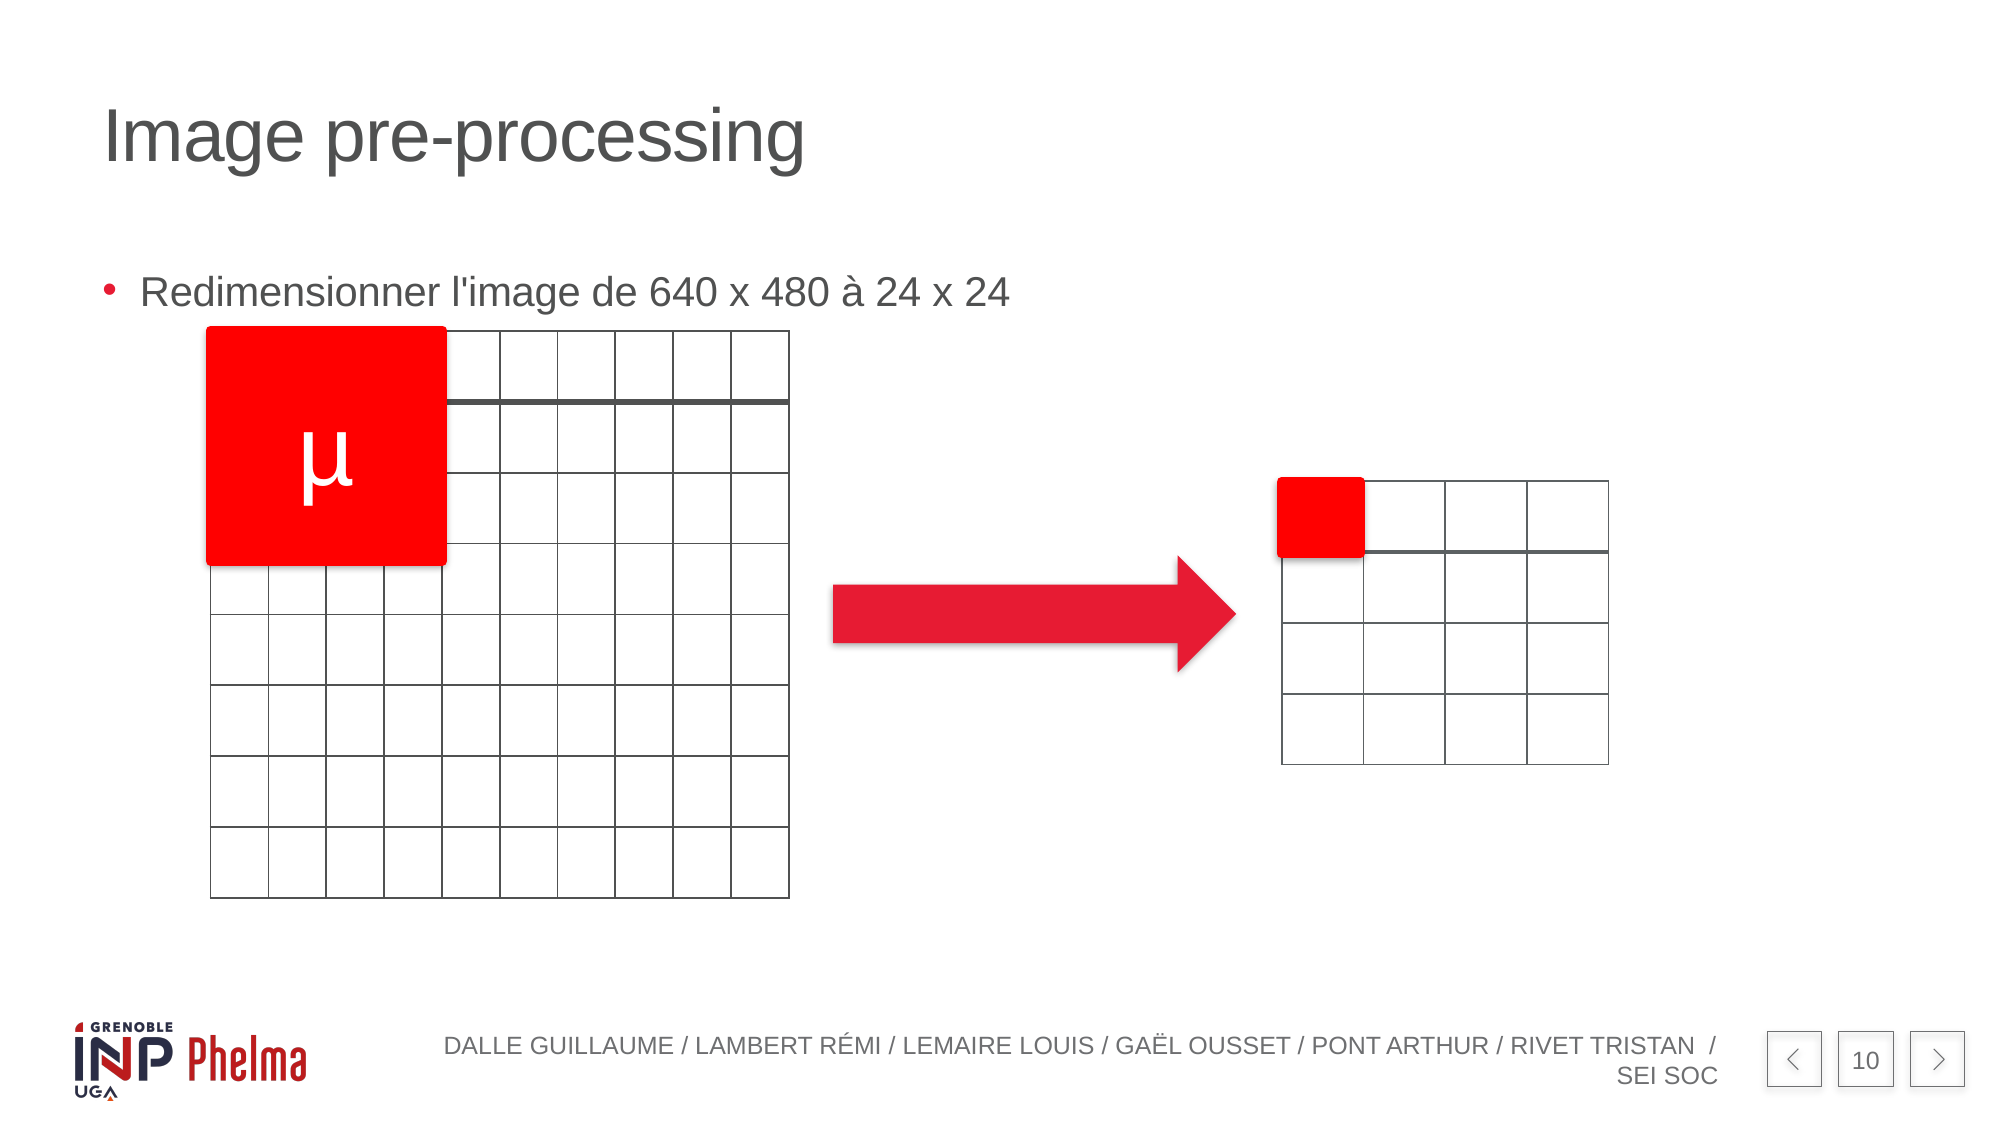

# Image pre-processing
Redimensionner l'image de 640 x 480 à 24 x 24
µ
|  |  |  |  |  |  |  |  |  |  |
| --- | --- | --- | --- | --- | --- | --- | --- | --- | --- |
|  |  |  |  |  |  |  |  |  |  |
|  |  |  |  |  |  |  |  |  |  |
|  |  |  |  |  |  |  |  |  |  |
|  |  |  |  |  |  |  |  |  |  |
|  |  |  |  |  |  |  |  |  |  |
|  |  |  |  |  |  |  |  |  |  |
|  |  |  |  |  |  |  |  |  |  |
|  |  |  |  |
| --- | --- | --- | --- |
|  |  |  |  |
|  |  |  |  |
|  |  |  |  |